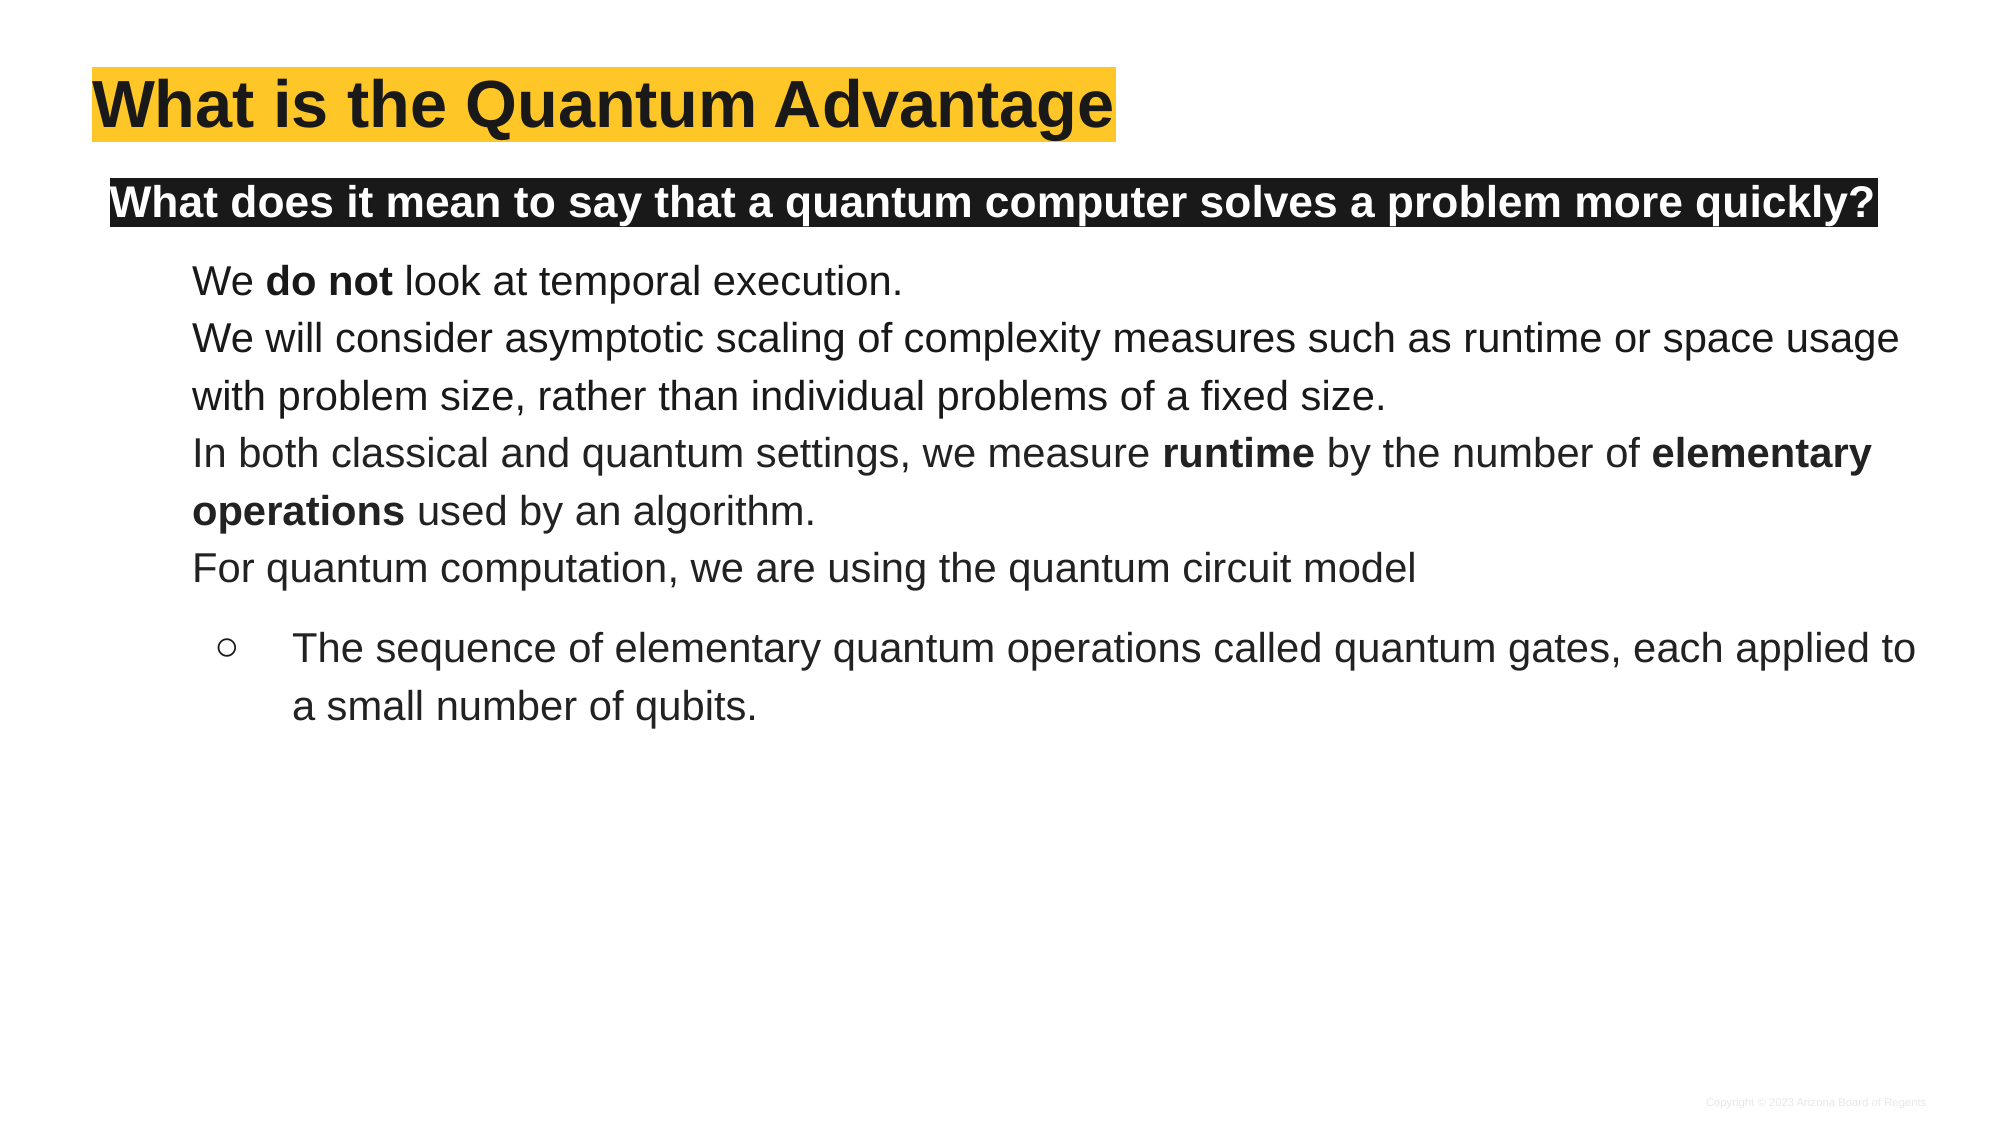

# What is the Quantum Advantage
What does it mean to say that a quantum computer solves a problem more quickly?
We do not look at temporal execution.
We will consider asymptotic scaling of complexity measures such as runtime or space usage with problem size, rather than individual problems of a fixed size.
In both classical and quantum settings, we measure runtime by the number of elementary operations used by an algorithm.
For quantum computation, we are using the quantum circuit model
The sequence of elementary quantum operations called quantum gates, each applied to a small number of qubits.